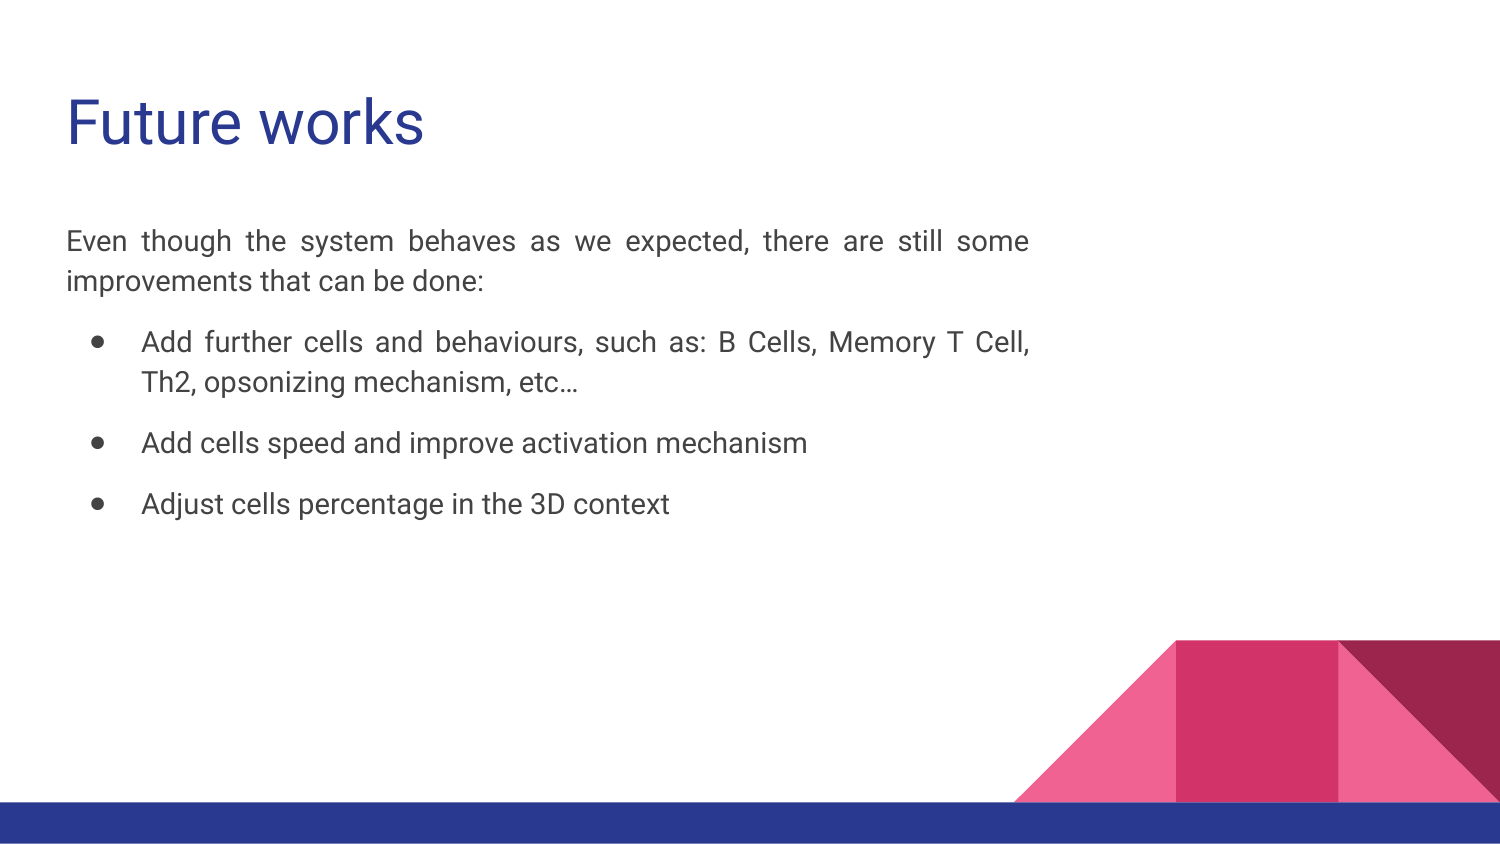

# Future works
Even though the system behaves as we expected, there are still some improvements that can be done:
Add further cells and behaviours, such as: B Cells, Memory T Cell, Th2, opsonizing mechanism, etc…
Add cells speed and improve activation mechanism
Adjust cells percentage in the 3D context